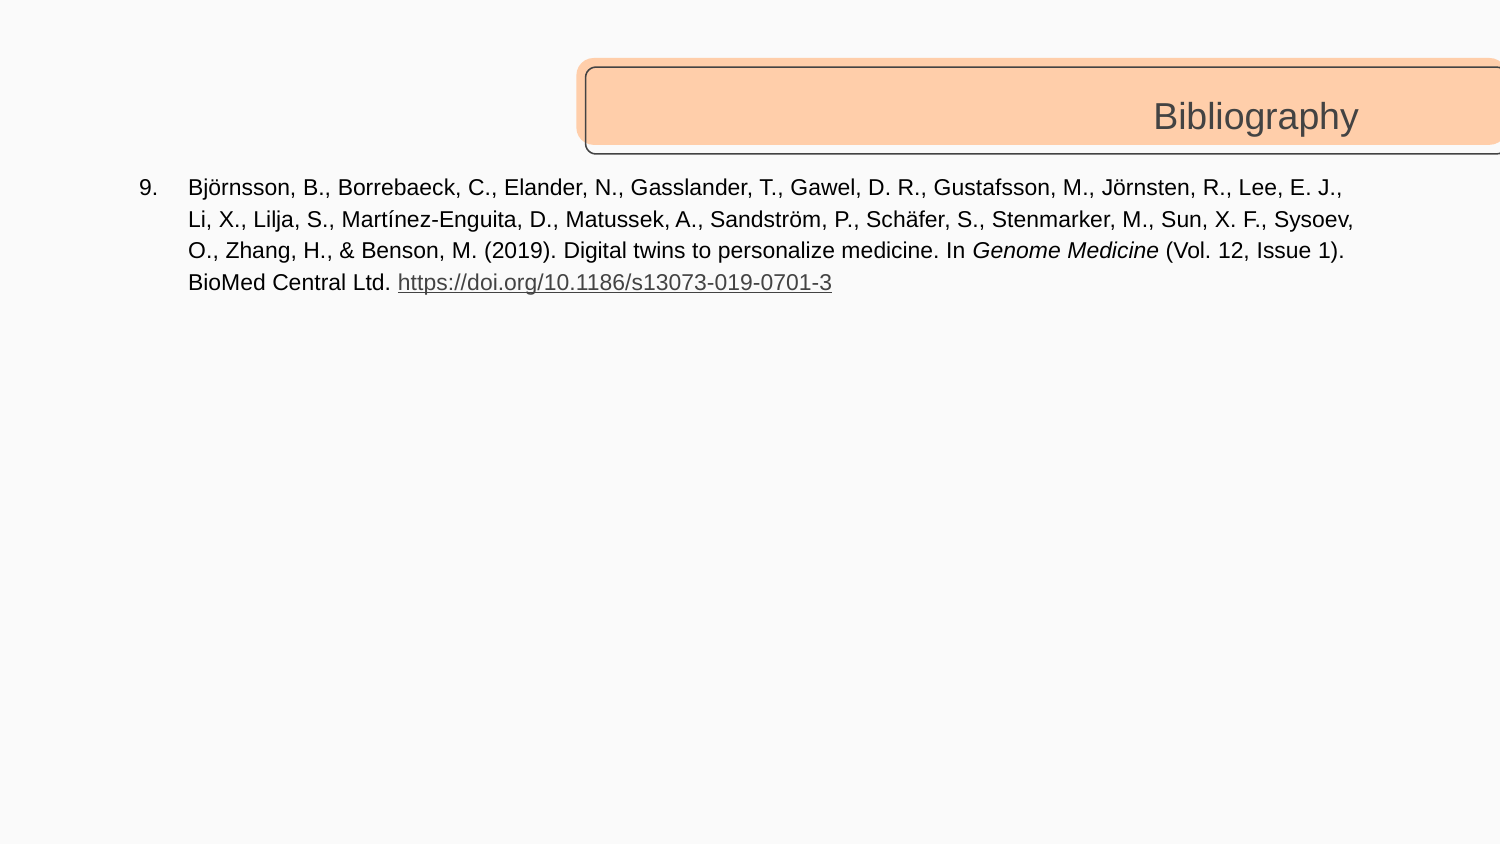

# Bibliography
Björnsson, B., Borrebaeck, C., Elander, N., Gasslander, T., Gawel, D. R., Gustafsson, M., Jörnsten, R., Lee, E. J., Li, X., Lilja, S., Martínez-Enguita, D., Matussek, A., Sandström, P., Schäfer, S., Stenmarker, M., Sun, X. F., Sysoev, O., Zhang, H., & Benson, M. (2019). Digital twins to personalize medicine. In Genome Medicine (Vol. 12, Issue 1). BioMed Central Ltd. https://doi.org/10.1186/s13073-019-0701-3